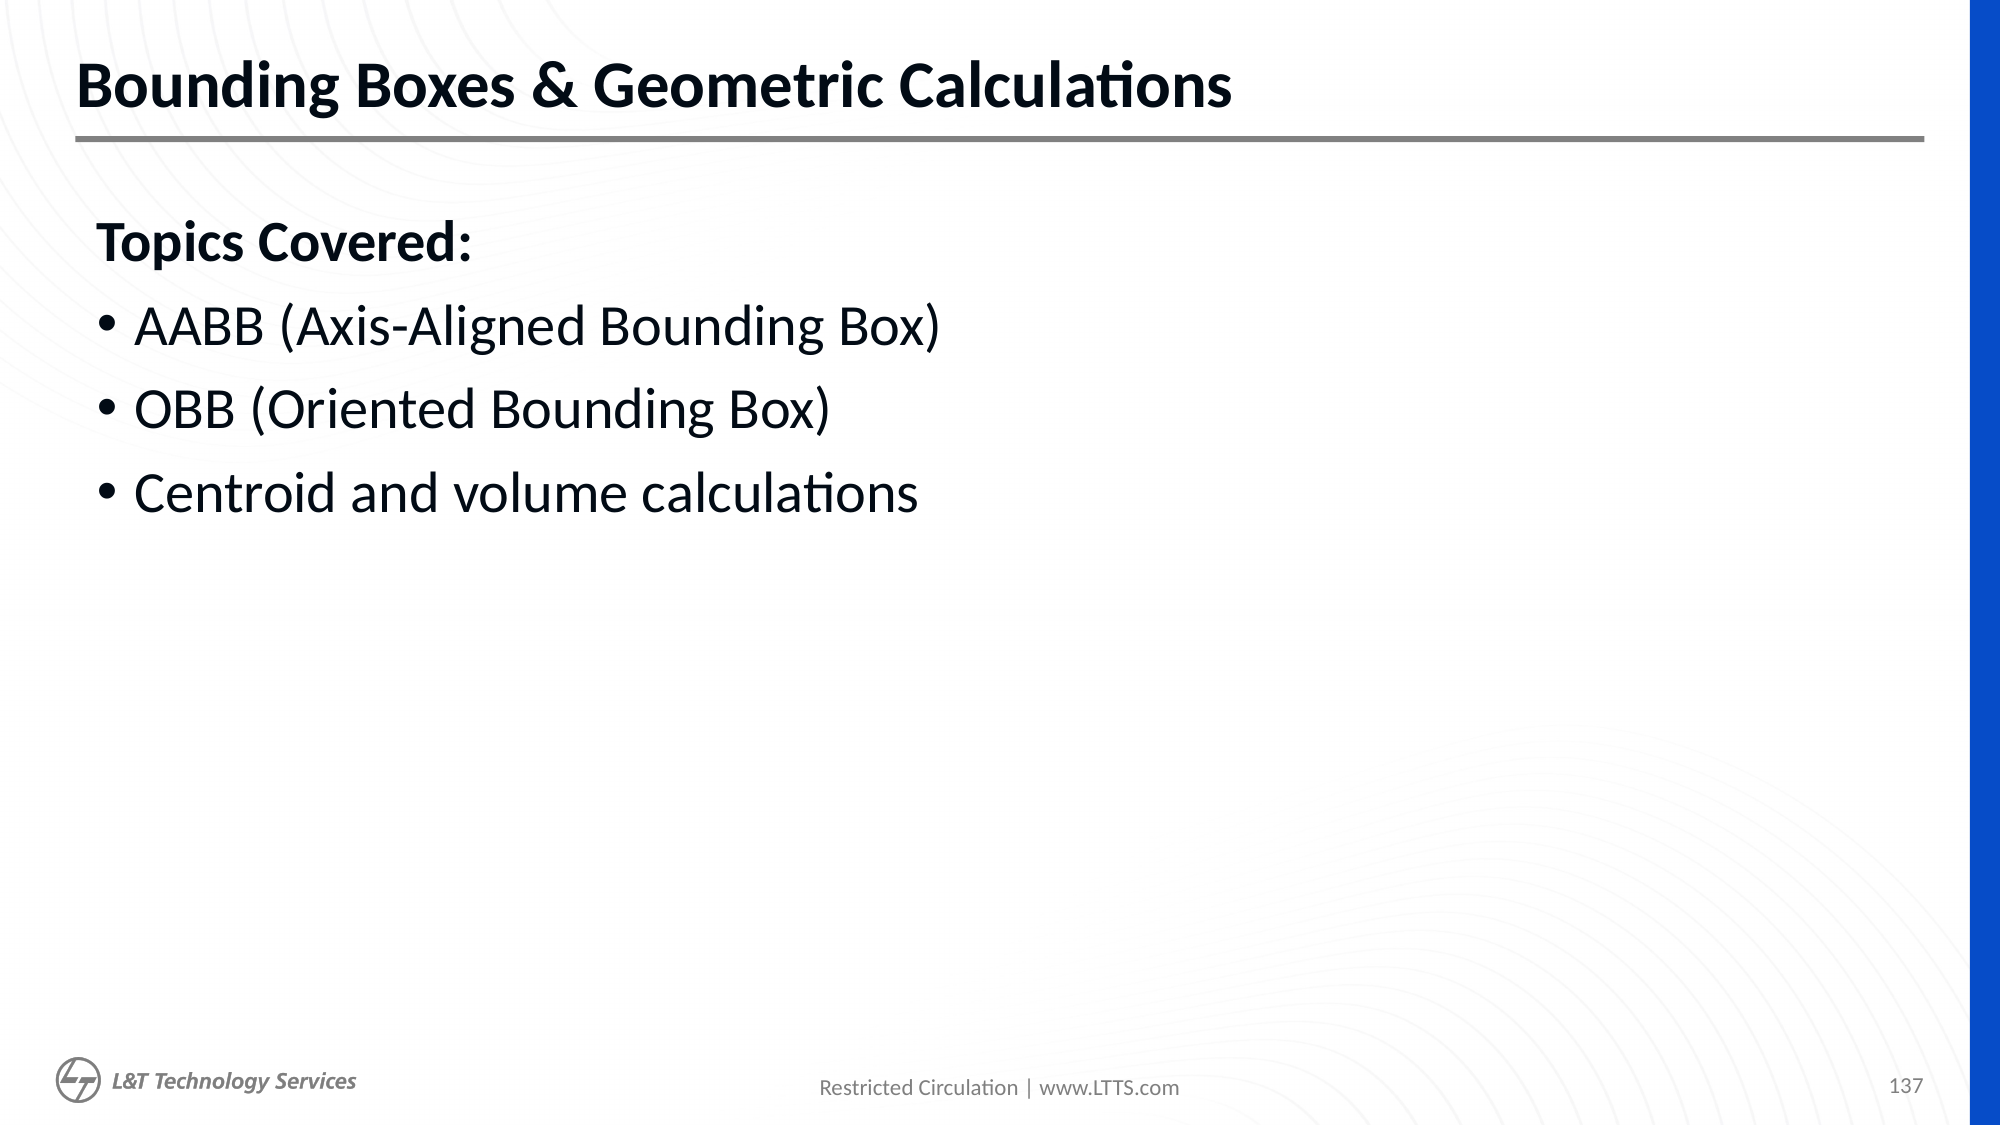

# Bounding Boxes & Geometric Calculations
Topics Covered:
AABB (Axis-Aligned Bounding Box)
OBB (Oriented Bounding Box)
Centroid and volume calculations